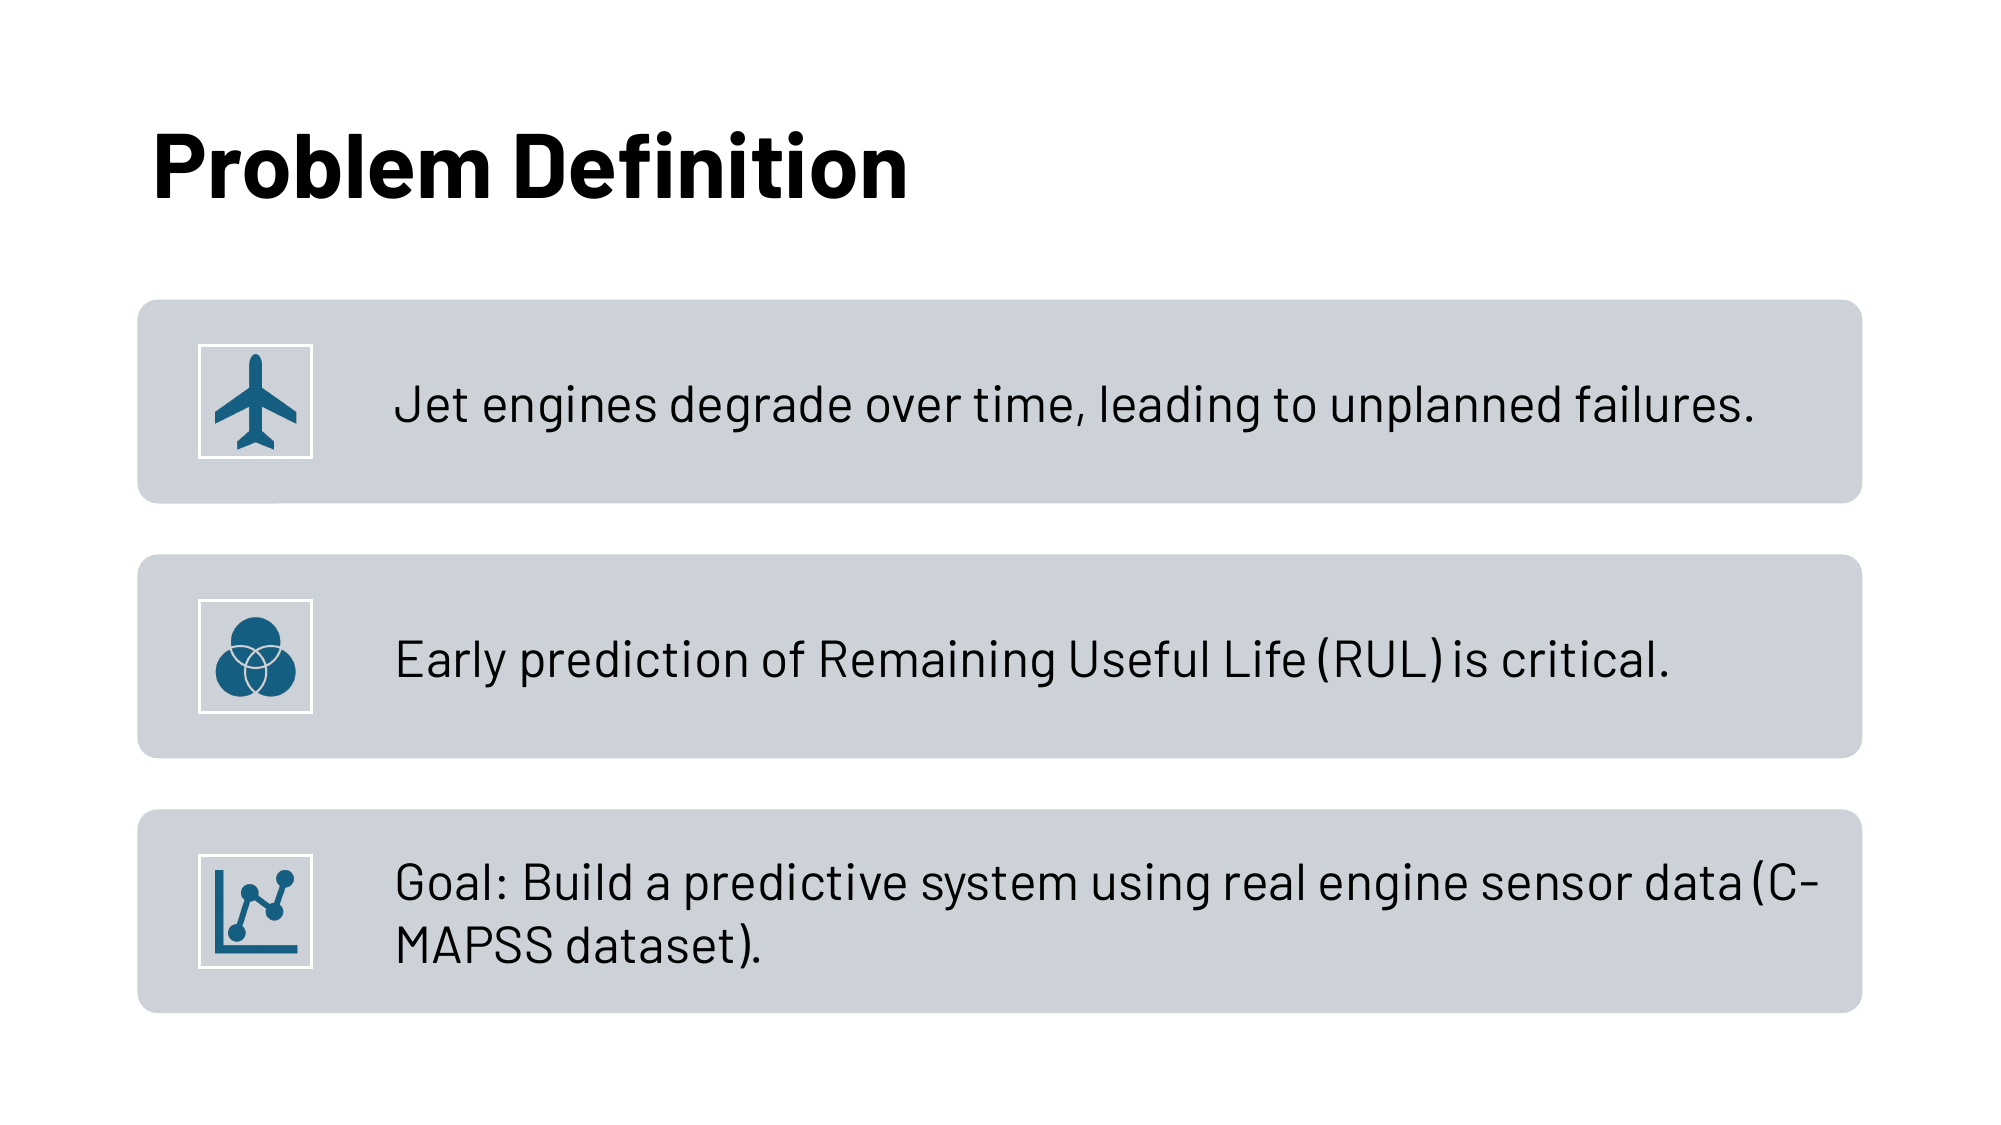

# Problem Definition
Jet engines degrade over time, leading to unplanned failures.
Early prediction of Remaining Useful Life (RUL) is critical.
Goal: Build a predictive system using real engine sensor data (C-MAPSS dataset).